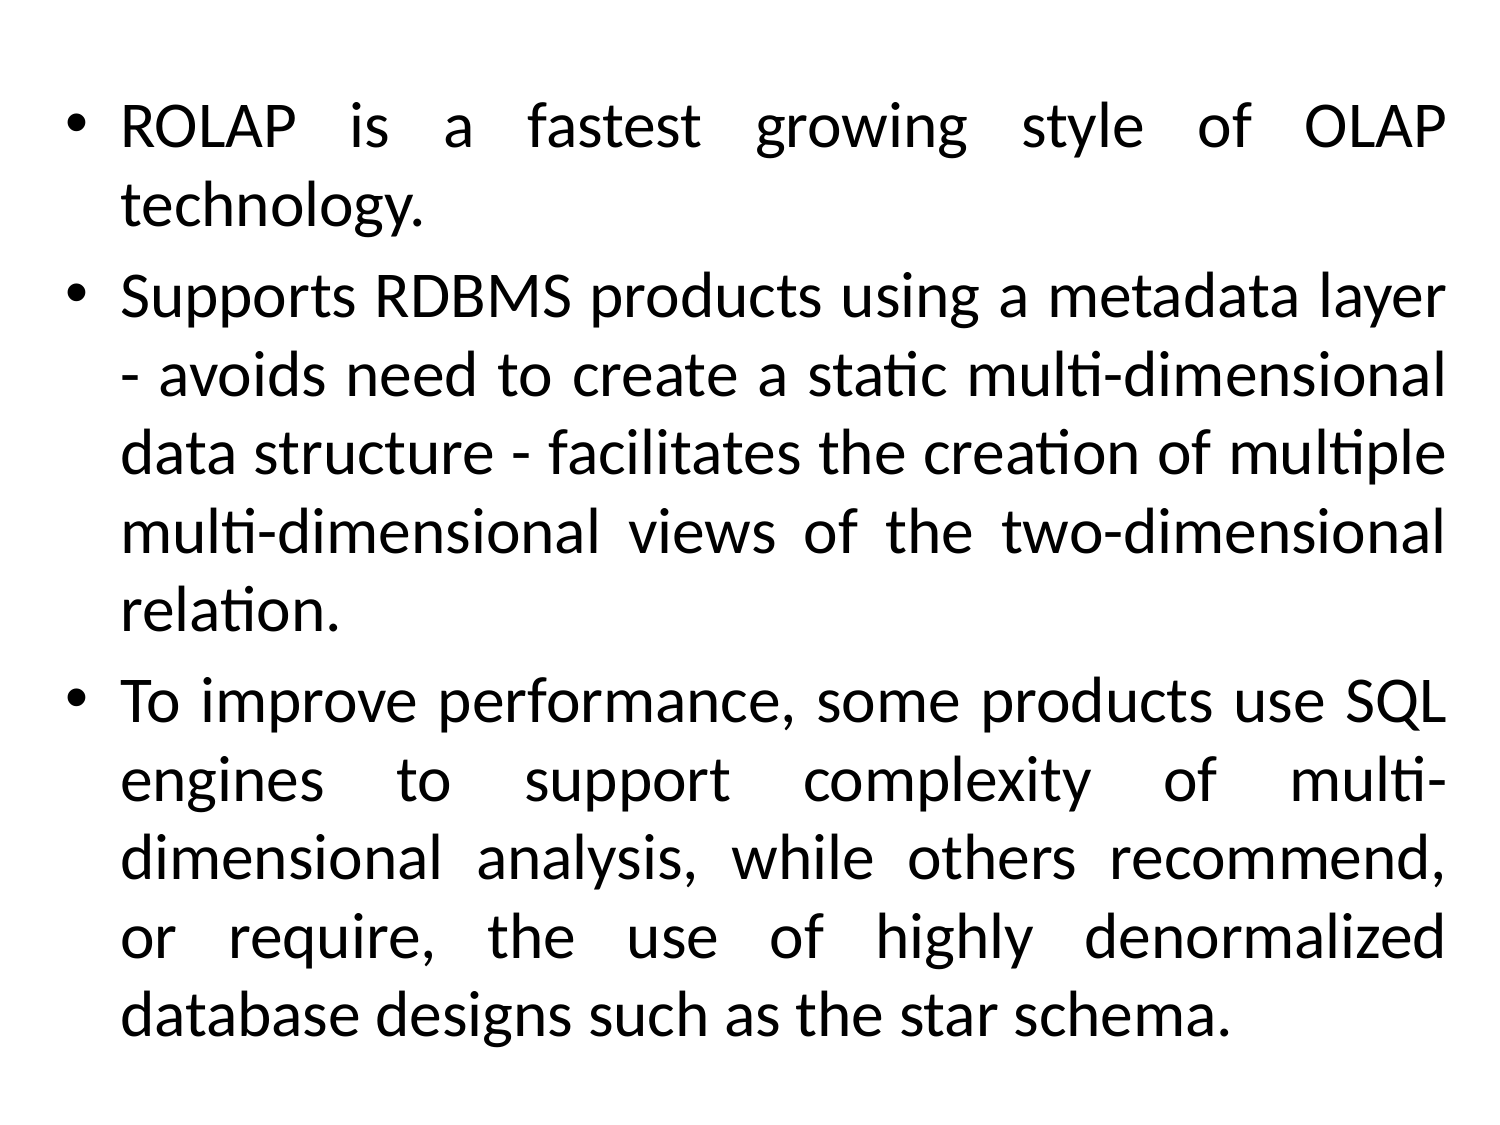

ROLAP is a fastest growing style of OLAP technology.
Supports RDBMS products using a metadata layer - avoids need to create a static multi-dimensional data structure - facilitates the creation of multiple multi-dimensional views of the two-dimensional relation.
To improve performance, some products use SQL engines to support complexity of multi-dimensional analysis, while others recommend, or require, the use of highly denormalized database designs such as the star schema.